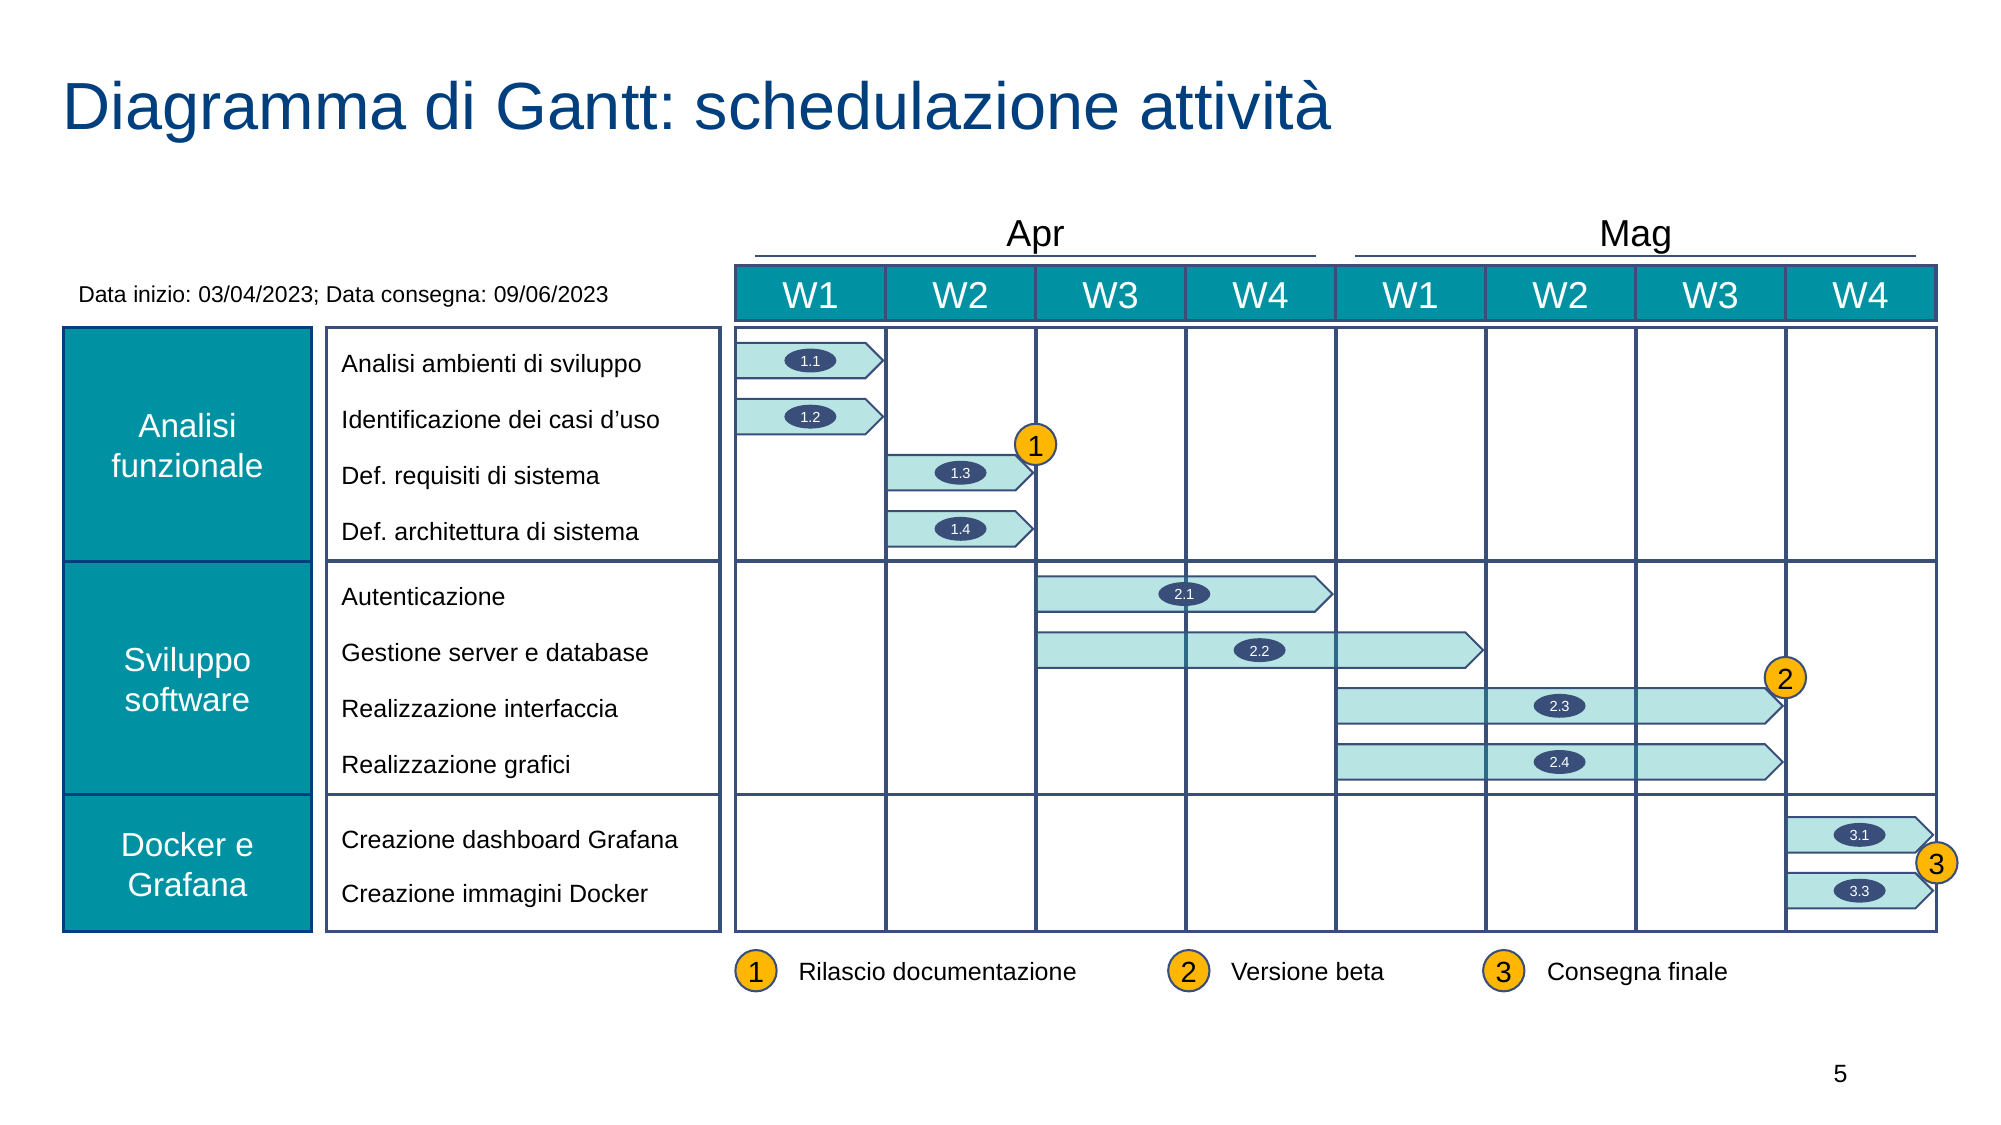

Diagramma di Gantt: schedulazione attività
Apr
Mag
W4
W1
W2
W3
W4
W1
W2
W3
Data inizio: 03/04/2023; Data consegna: 09/06/2023
Analisi funzionale

Analisi ambienti di sviluppo

1.1
Identificazione dei casi d’uso

1.2
1
Def. requisiti di sistema

1.3
Def. architettura di sistema

1.4
Sviluppo software

Autenticazione

2.1
Gestione server e database

2.2
2
Realizzazione interfaccia

2.3
Realizzazione grafici

2.4
Docker e Grafana

Creazione dashboard Grafana

3.1

3.3
3
Creazione immagini Docker
Rilascio documentazione
1
Versione beta
2
Consegna finale
3
5